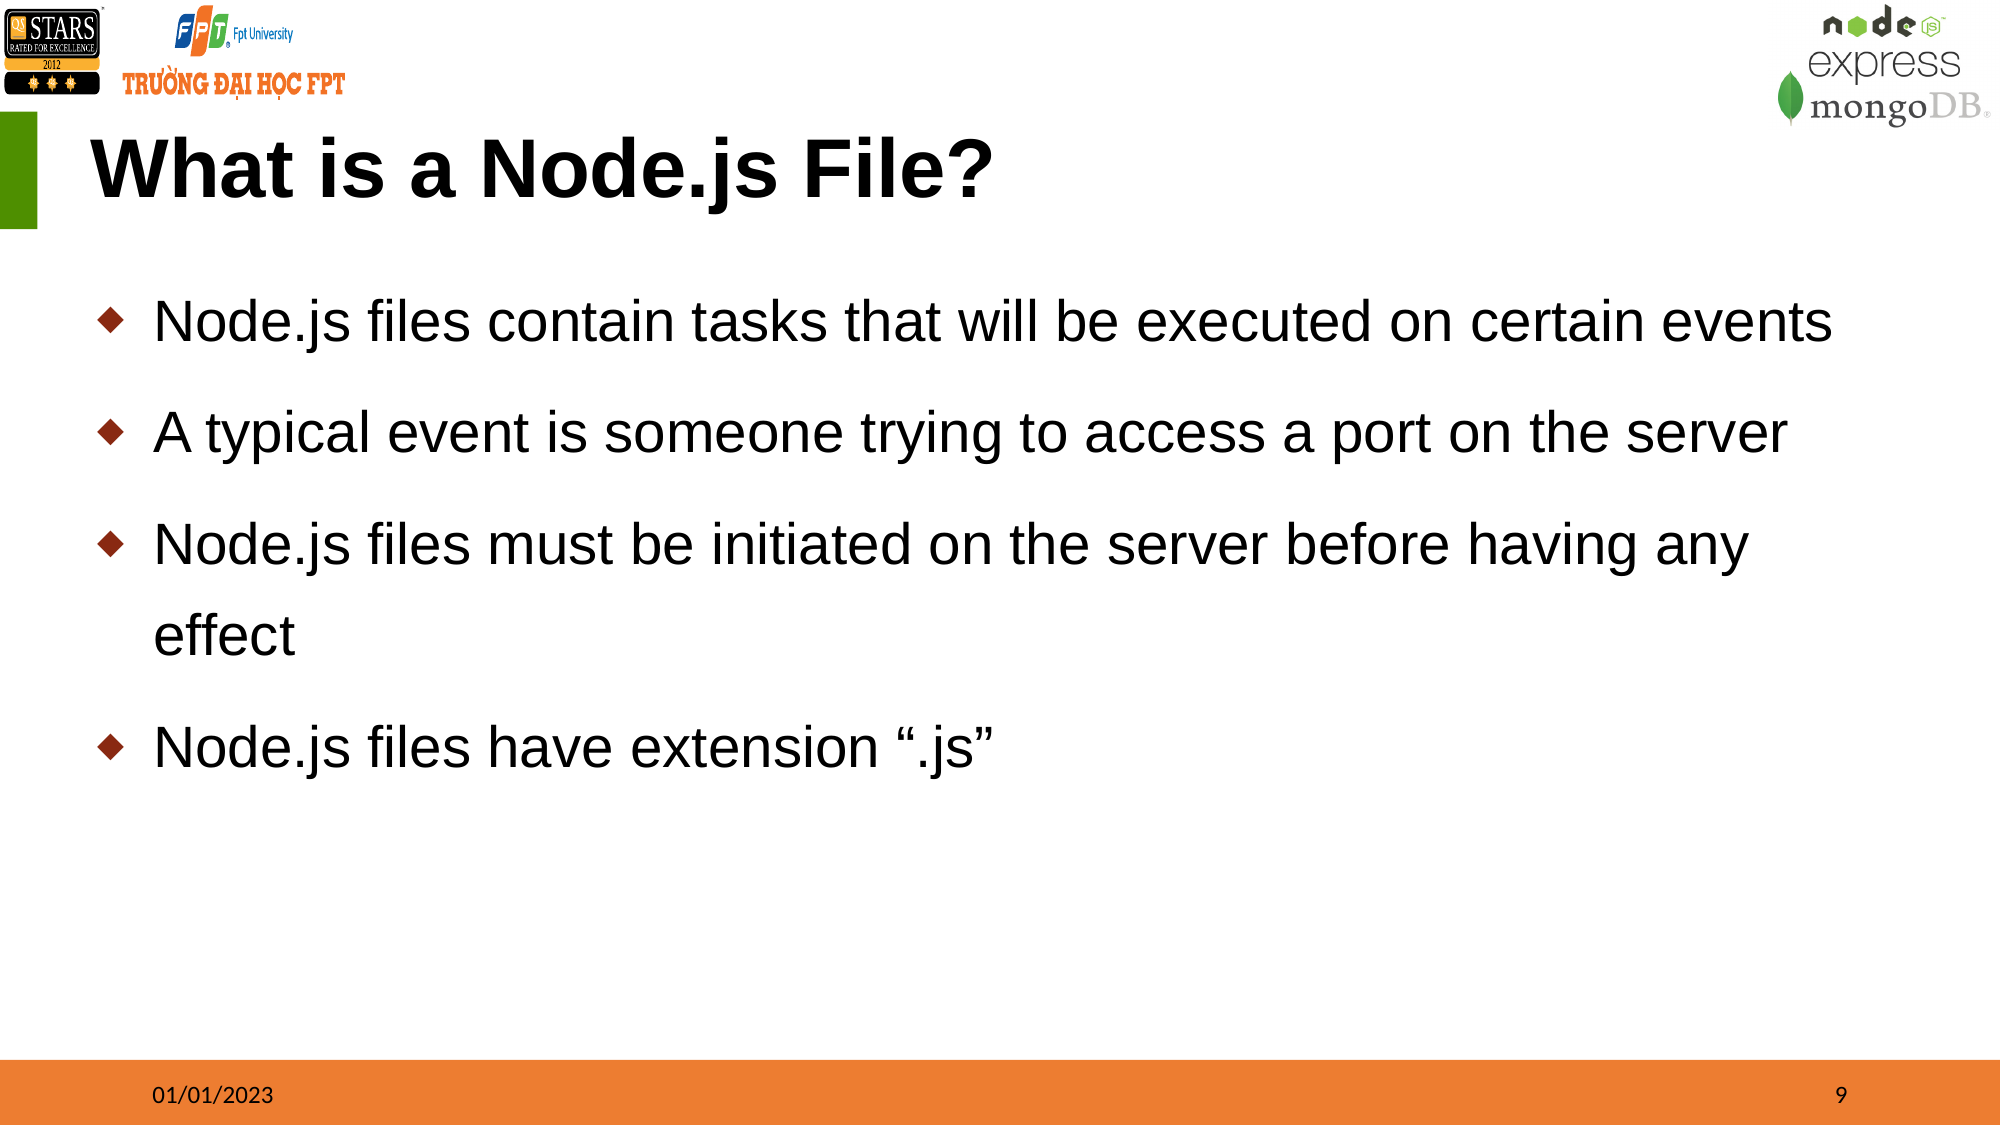

# What is a Node.js File?
Node.js files contain tasks that will be executed on certain events
A typical event is someone trying to access a port on the server
Node.js files must be initiated on the server before having any effect
Node.js files have extension “.js”
01/01/2023
9